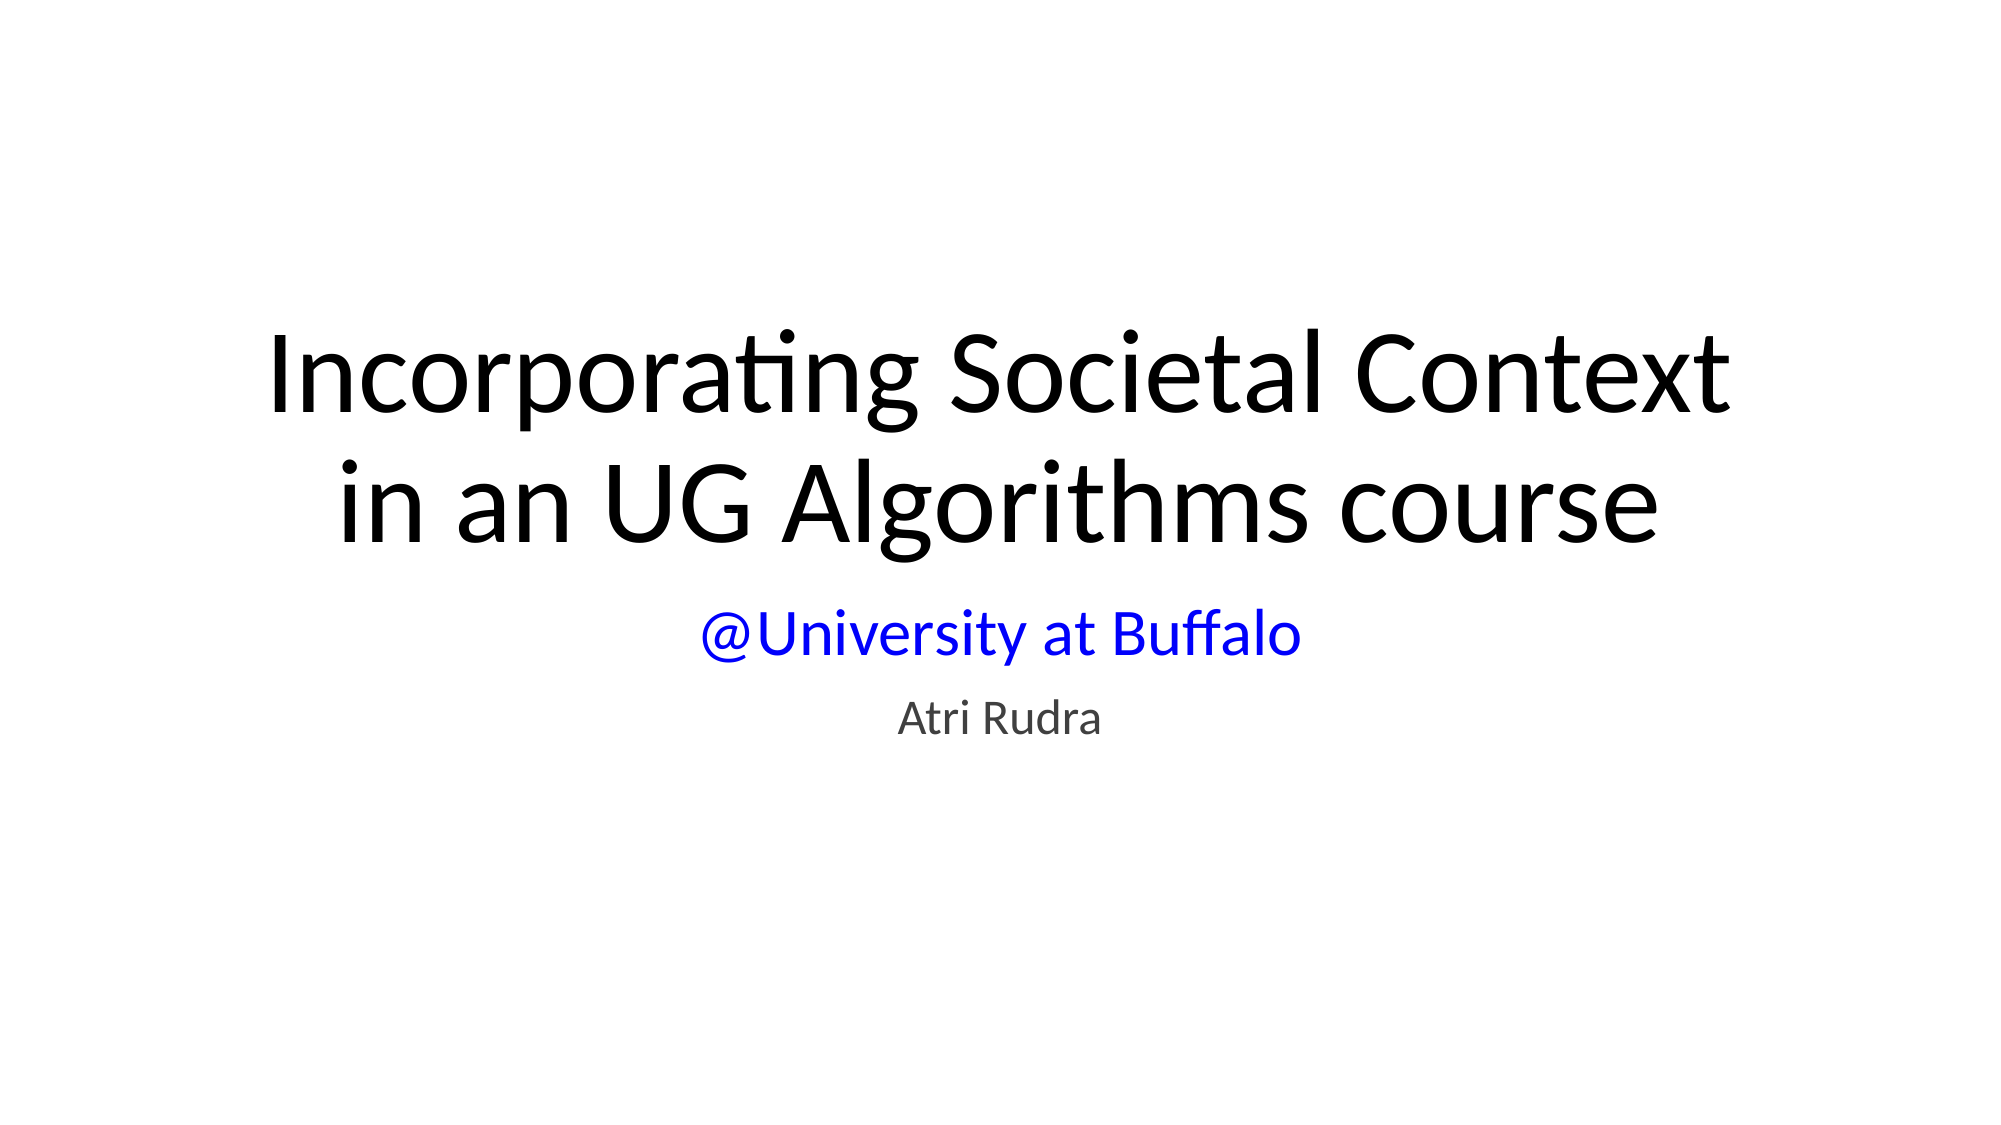

# Incorporating Societal Context in an UG Algorithms course
@University at Buffalo
Atri Rudra